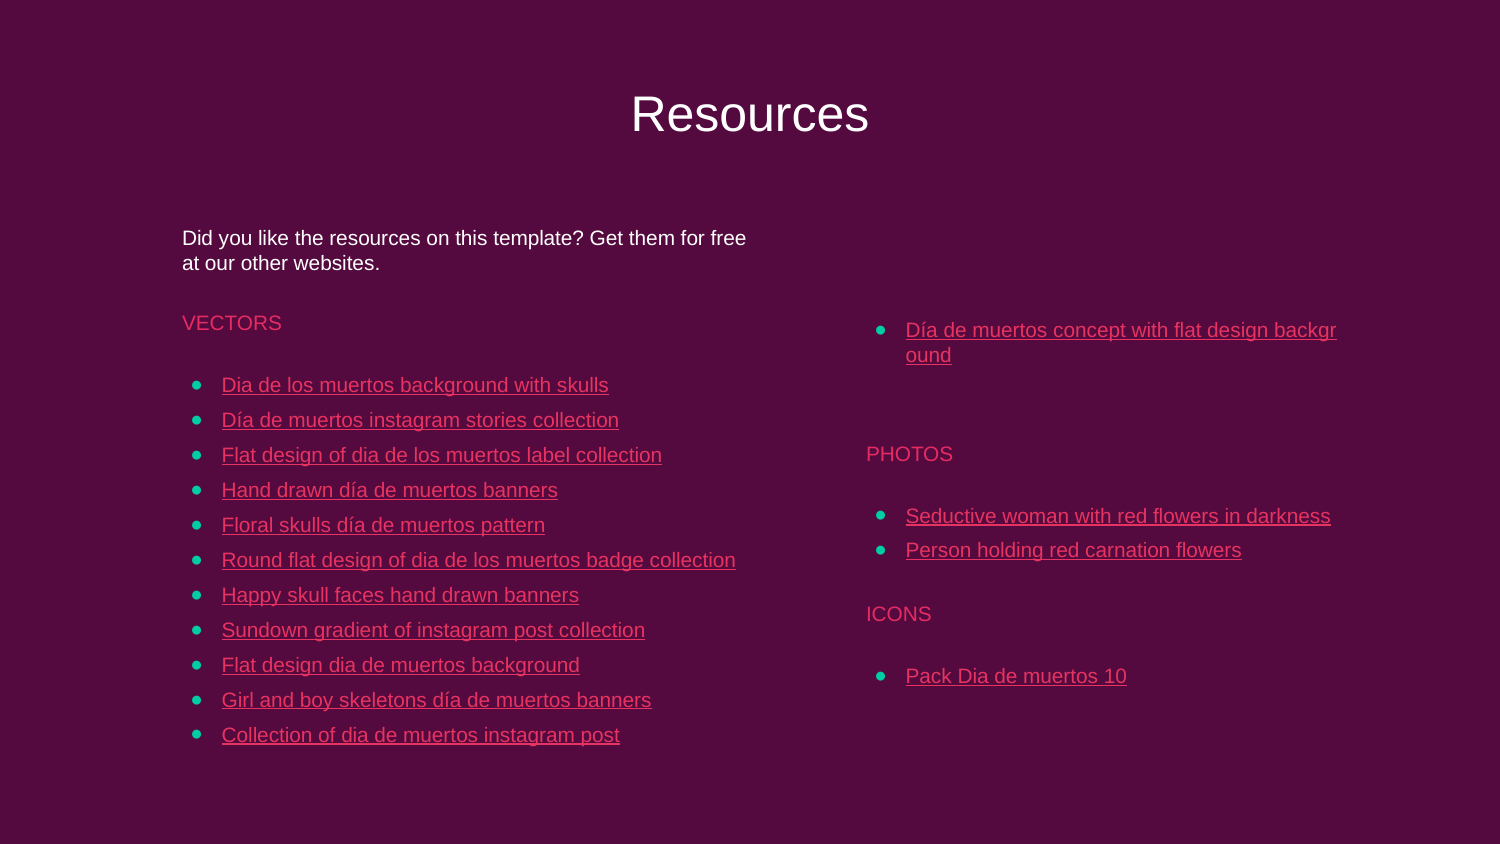

# Resources
Did you like the resources on this template? Get them for free at our other websites.

VECTORS
Dia de los muertos background with skulls
Día de muertos instagram stories collection
Flat design of dia de los muertos label collection
Hand drawn día de muertos banners
Floral skulls día de muertos pattern
Round flat design of dia de los muertos badge collection
Happy skull faces hand drawn banners
Sundown gradient of instagram post collection
Flat design dia de muertos background
Girl and boy skeletons día de muertos banners
Collection of dia de muertos instagram post
Día de muertos concept with flat design background

PHOTOS
Seductive woman with red flowers in darkness
Person holding red carnation flowers

ICONS
Pack Dia de muertos 10